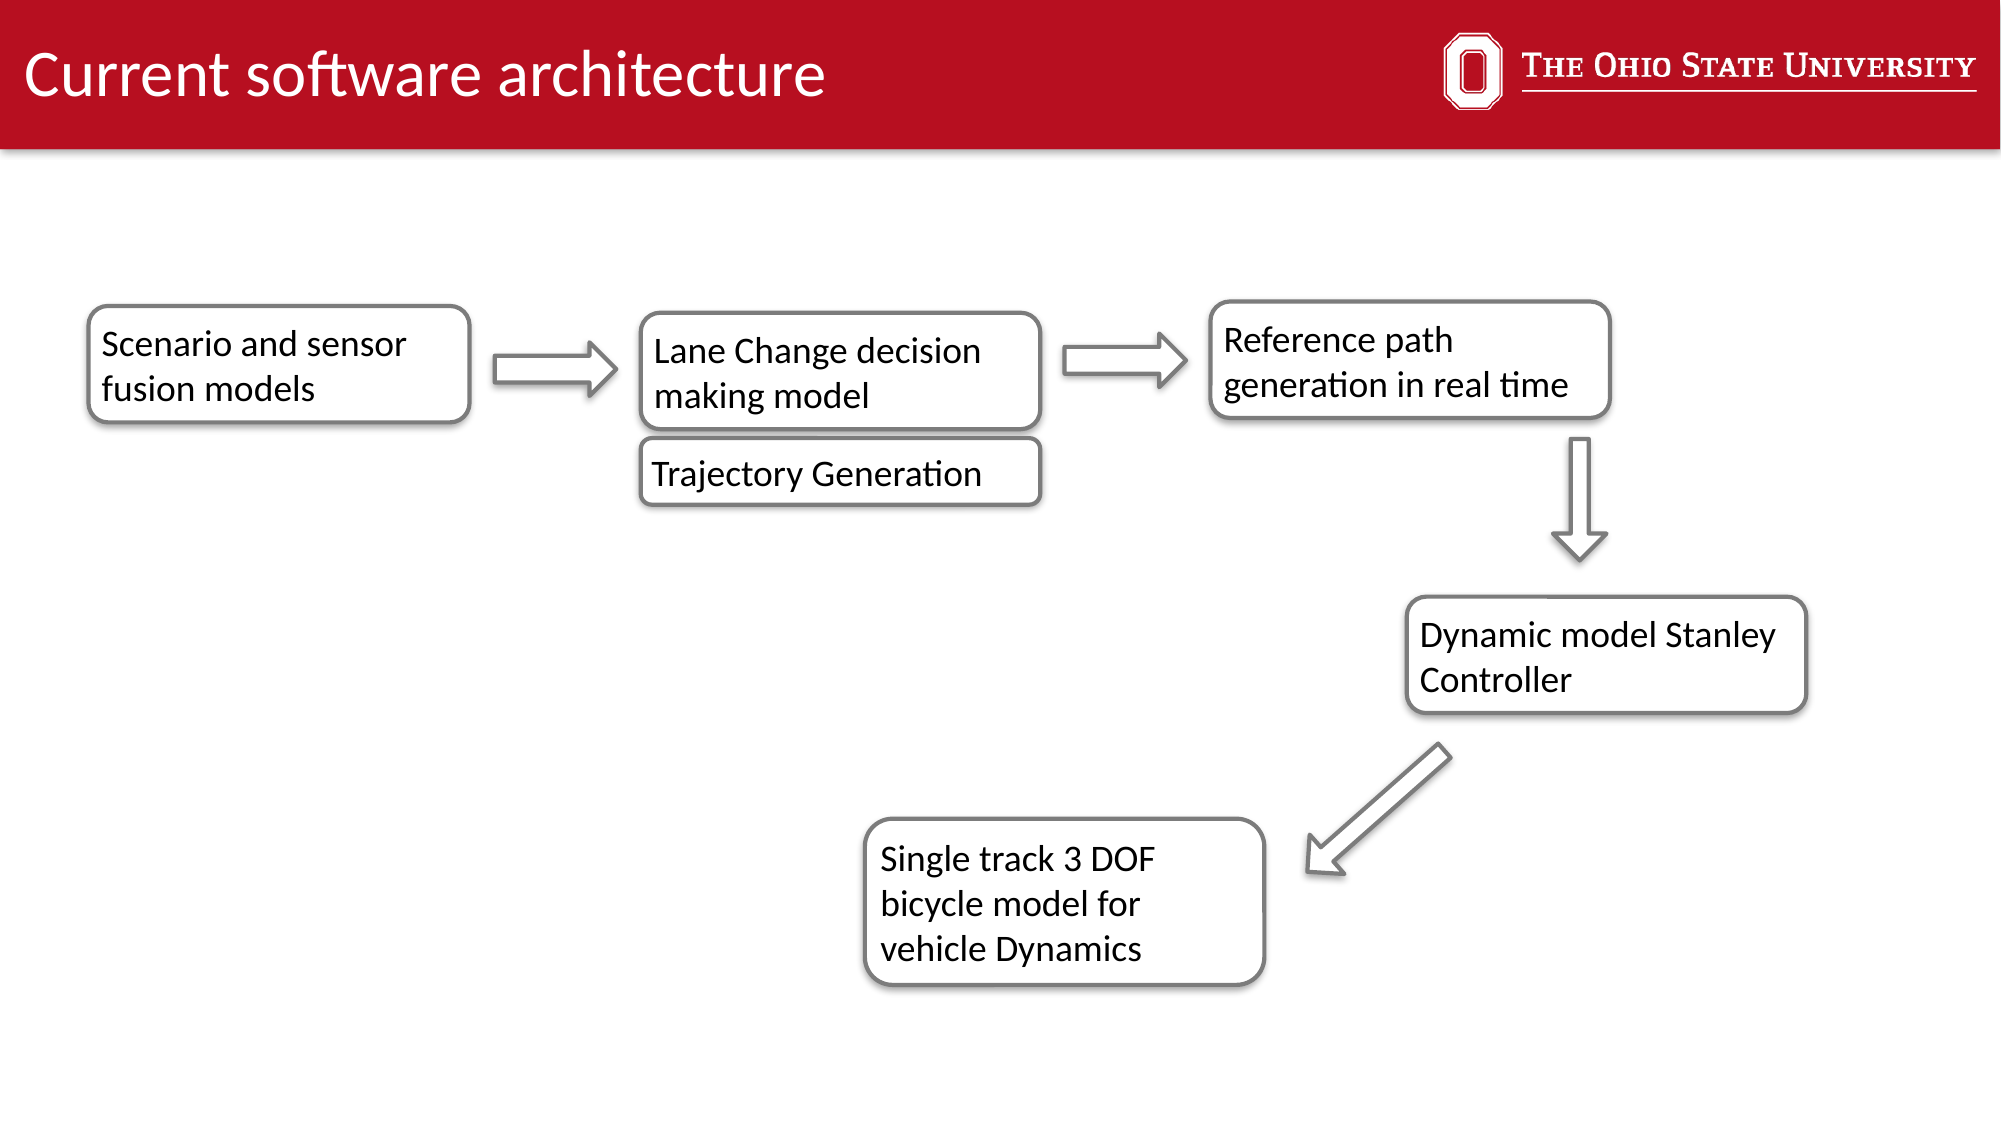

# Current software architecture

Reference path generation in real time
Scenario and sensor fusion models
Lane Change decision making model

Trajectory Generation

Dynamic model Stanley Controller

Single track 3 DOF bicycle model for vehicle Dynamics